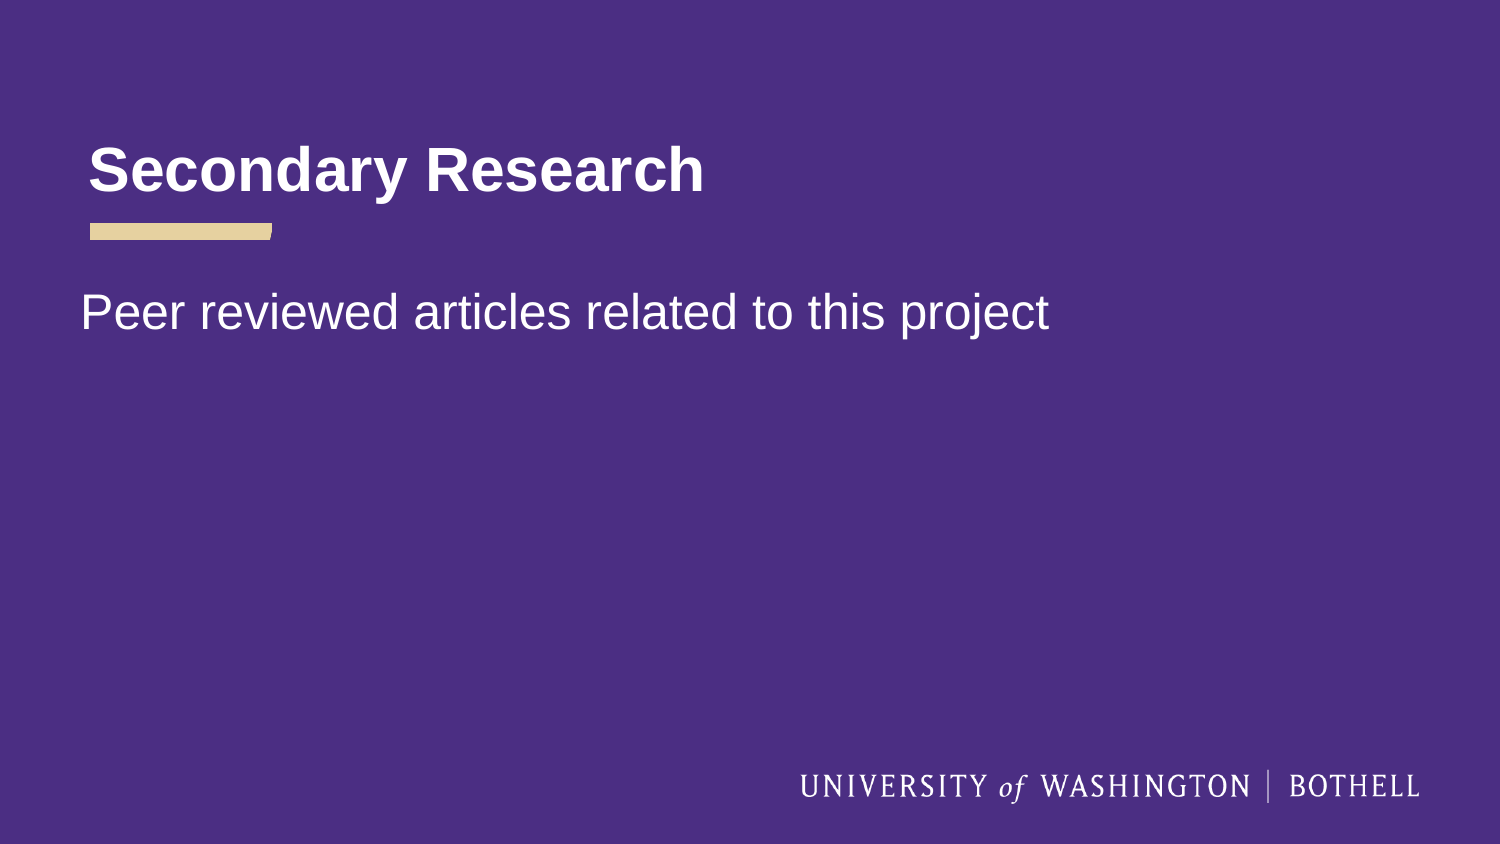

# Secondary Research
Peer reviewed articles related to this project